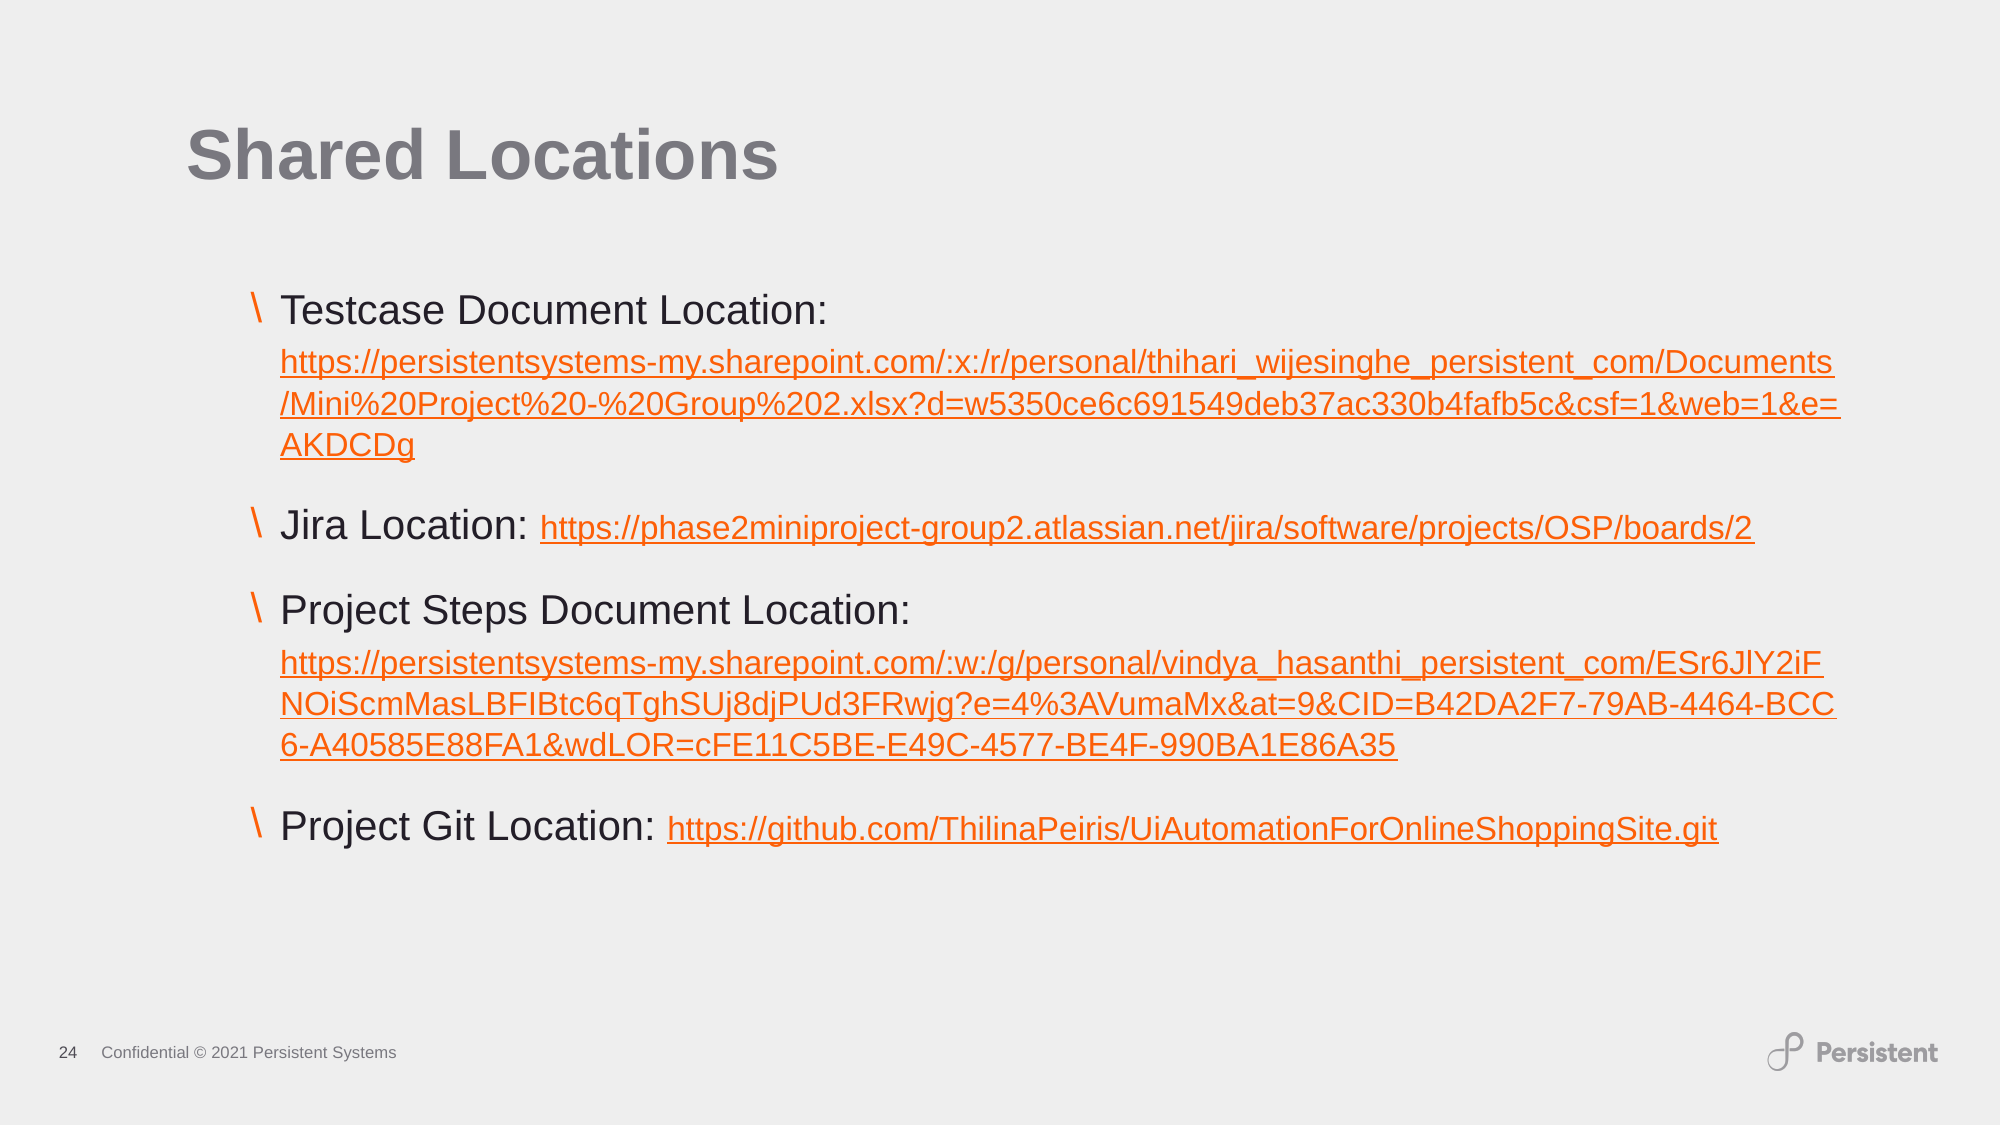

Shared Locations
Testcase Document Location: https://persistentsystems-my.sharepoint.com/:x:/r/personal/thihari_wijesinghe_persistent_com/Documents/Mini%20Project%20-%20Group%202.xlsx?d=w5350ce6c691549deb37ac330b4fafb5c&csf=1&web=1&e=AKDCDg
Jira Location: https://phase2miniproject-group2.atlassian.net/jira/software/projects/OSP/boards/2
Project Steps Document Location: https://persistentsystems-my.sharepoint.com/:w:/g/personal/vindya_hasanthi_persistent_com/ESr6JlY2iFNOiScmMasLBFIBtc6qTghSUj8djPUd3FRwjg?e=4%3AVumaMx&at=9&CID=B42DA2F7-79AB-4464-BCC6-A40585E88FA1&wdLOR=cFE11C5BE-E49C-4577-BE4F-990BA1E86A35
Project Git Location: https://github.com/ThilinaPeiris/UiAutomationForOnlineShoppingSite.git

24